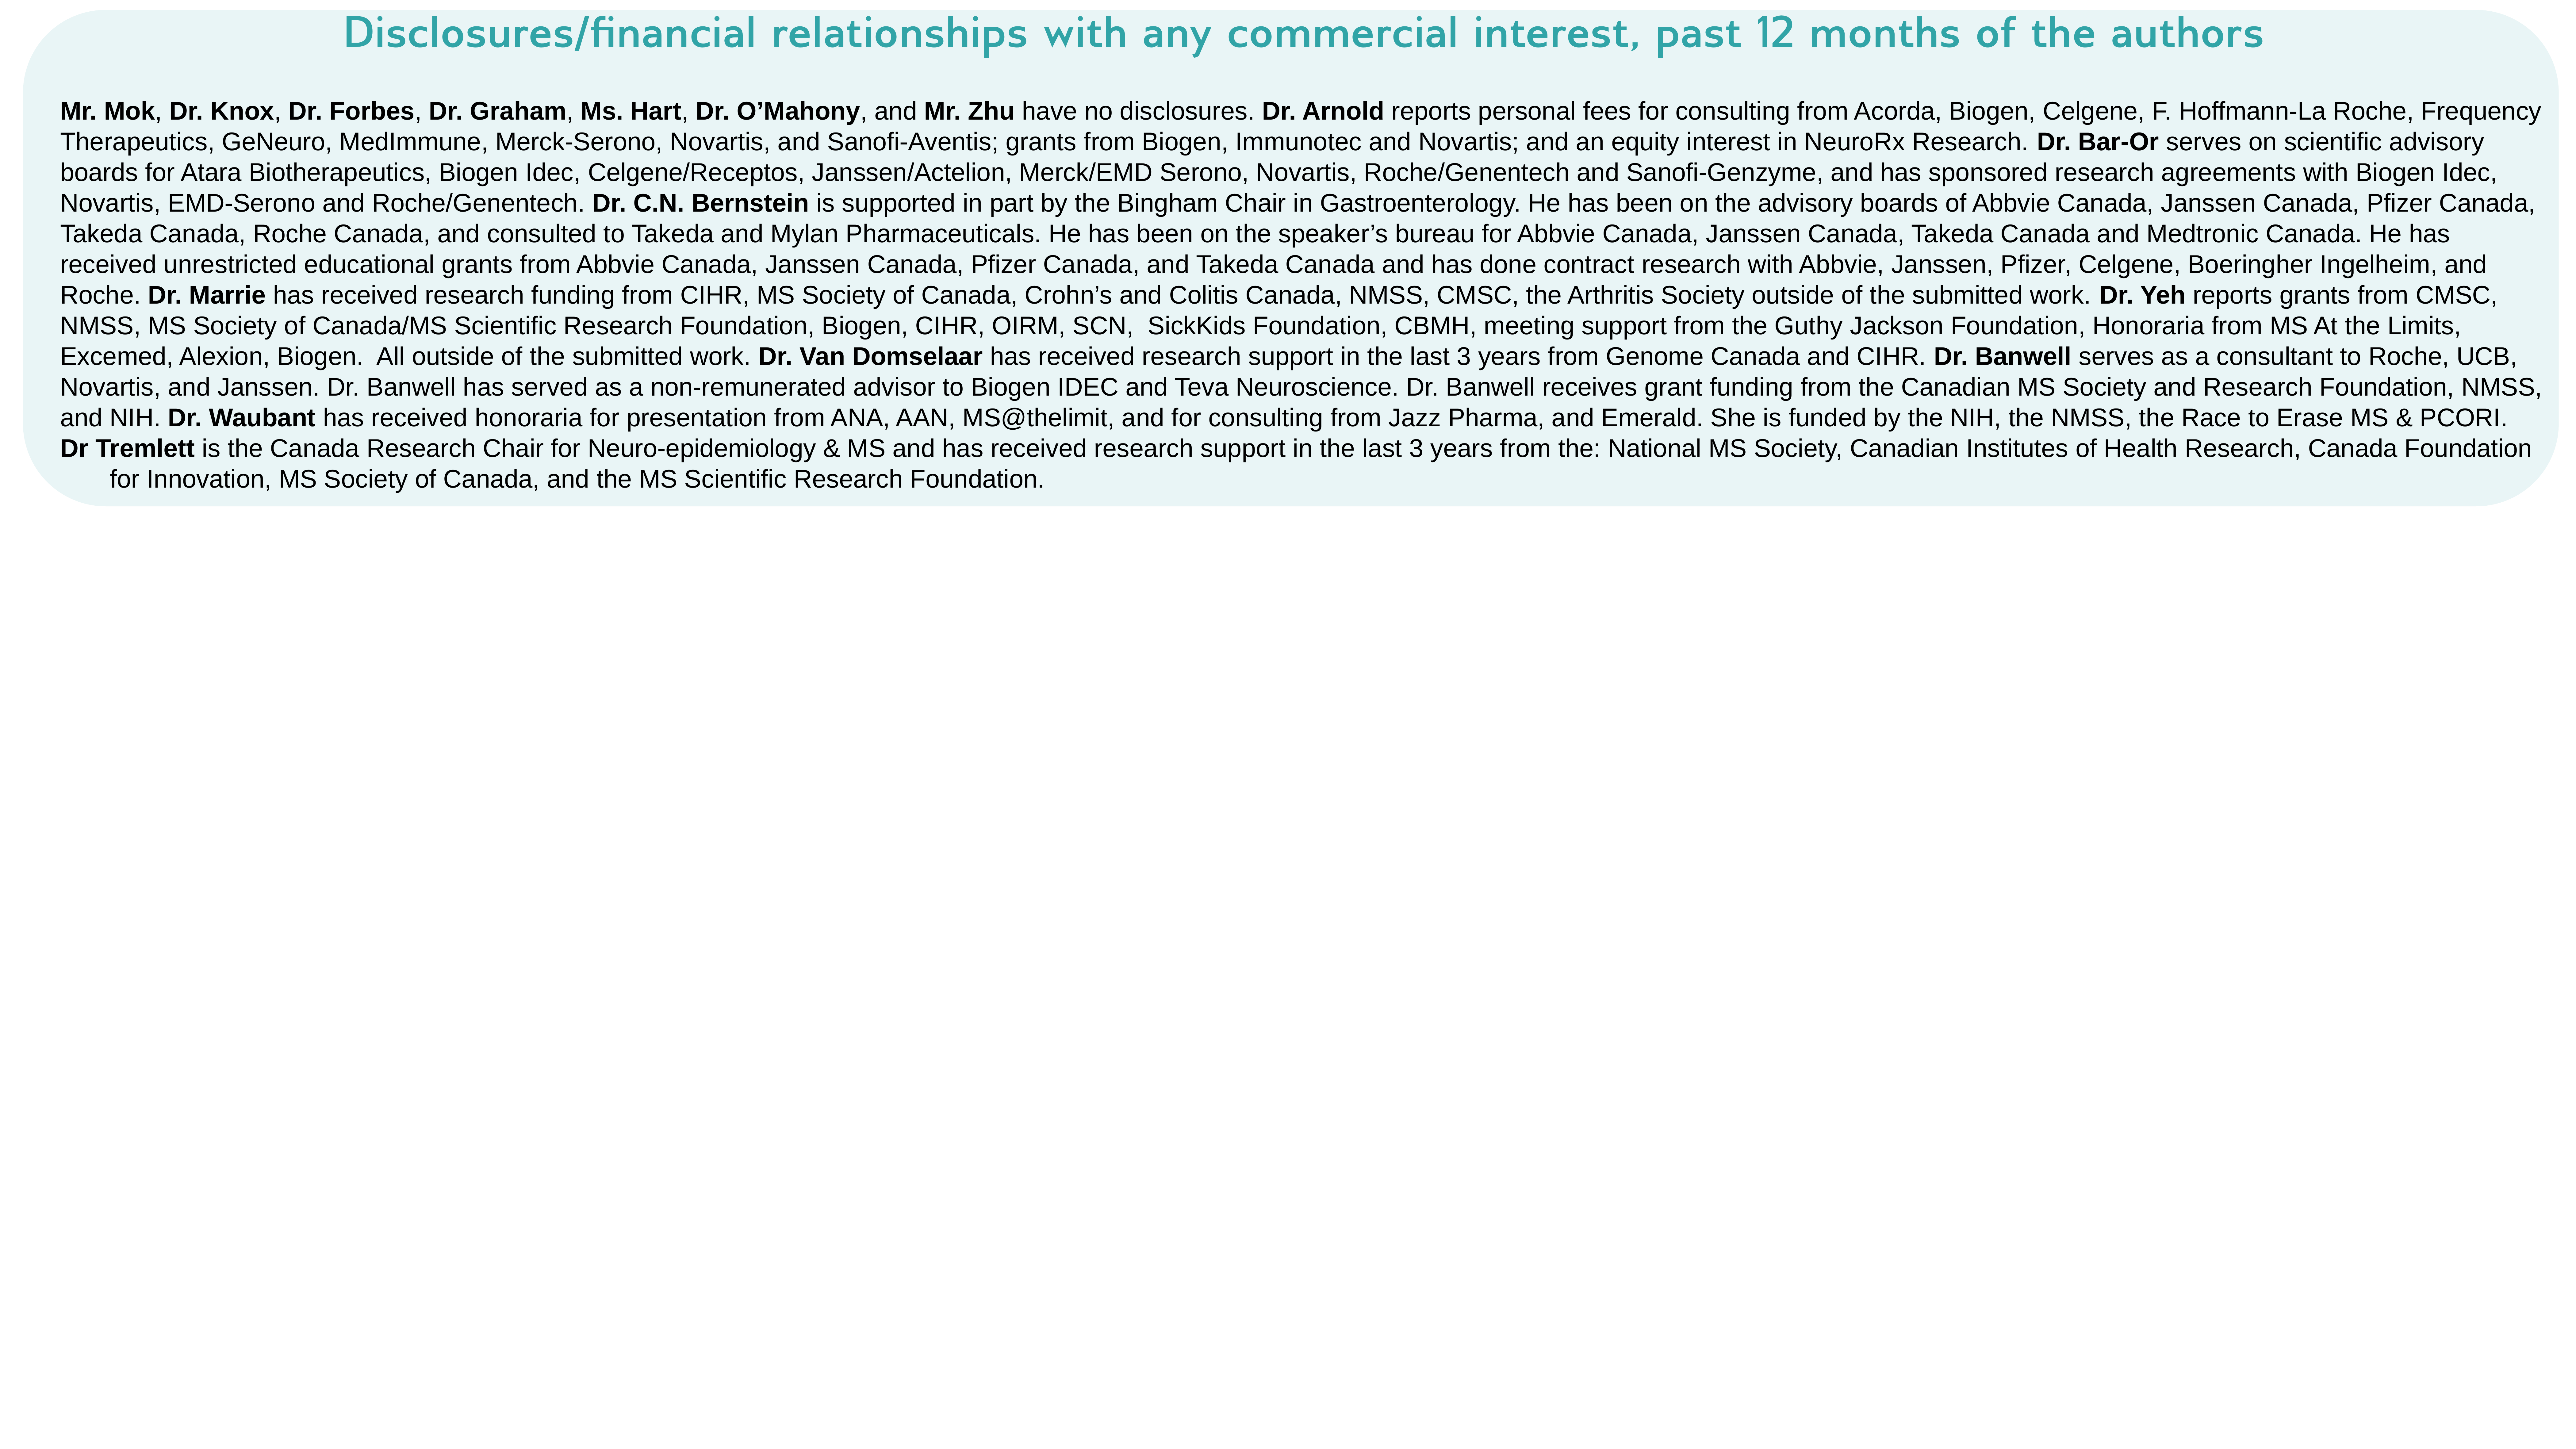

Disclosures/financial relationships with any commercial interest, past 12 months of the authors

Mr. Mok, Dr. Knox, Dr. Forbes, Dr. Graham, Ms. Hart, Dr. O’Mahony, and Mr. Zhu have no disclosures. Dr. Arnold reports personal fees for consulting from Acorda, Biogen, Celgene, F. Hoffmann-La Roche, Frequency Therapeutics, GeNeuro, MedImmune, Merck-Serono, Novartis, and Sanofi-Aventis; grants from Biogen, Immunotec and Novartis; and an equity interest in NeuroRx Research. Dr. Bar-Or serves on scientific advisory boards for Atara Biotherapeutics, Biogen Idec, Celgene/Receptos, Janssen/Actelion, Merck/EMD Serono, Novartis, Roche/Genentech and Sanofi-Genzyme, and has sponsored research agreements with Biogen Idec, Novartis, EMD-Serono and Roche/Genentech. Dr. C.N. Bernstein is supported in part by the Bingham Chair in Gastroenterology. He has been on the advisory boards of Abbvie Canada, Janssen Canada, Pfizer Canada, Takeda Canada, Roche Canada, and consulted to Takeda and Mylan Pharmaceuticals. He has been on the speaker’s bureau for Abbvie Canada, Janssen Canada, Takeda Canada and Medtronic Canada. He has received unrestricted educational grants from Abbvie Canada, Janssen Canada, Pfizer Canada, and Takeda Canada and has done contract research with Abbvie, Janssen, Pfizer, Celgene, Boeringher Ingelheim, and Roche. Dr. Marrie has received research funding from CIHR, MS Society of Canada, Crohn’s and Colitis Canada, NMSS, CMSC, the Arthritis Society outside of the submitted work. Dr. Yeh reports grants from CMSC, NMSS, MS Society of Canada/MS Scientific Research Foundation, Biogen, CIHR, OIRM, SCN,  SickKids Foundation, CBMH, meeting support from the Guthy Jackson Foundation, Honoraria from MS At the Limits, Excemed, Alexion, Biogen.  All outside of the submitted work. Dr. Van Domselaar has received research support in the last 3 years from Genome Canada and CIHR. Dr. Banwell serves as a consultant to Roche, UCB, Novartis, and Janssen. Dr. Banwell has served as a non-remunerated advisor to Biogen IDEC and Teva Neuroscience. Dr. Banwell receives grant funding from the Canadian MS Society and Research Foundation, NMSS, and NIH. Dr. Waubant has received honoraria for presentation from ANA, AAN, MS@thelimit, and for consulting from Jazz Pharma, and Emerald. She is funded by the NIH, the NMSS, the Race to Erase MS & PCORI.
Dr Tremlett is the Canada Research Chair for Neuro-epidemiology & MS and has received research support in the last 3 years from the: National MS Society, Canadian Institutes of Health Research, Canada Foundation          for Innovation, MS Society of Canada, and the MS Scientific Research Foundation.